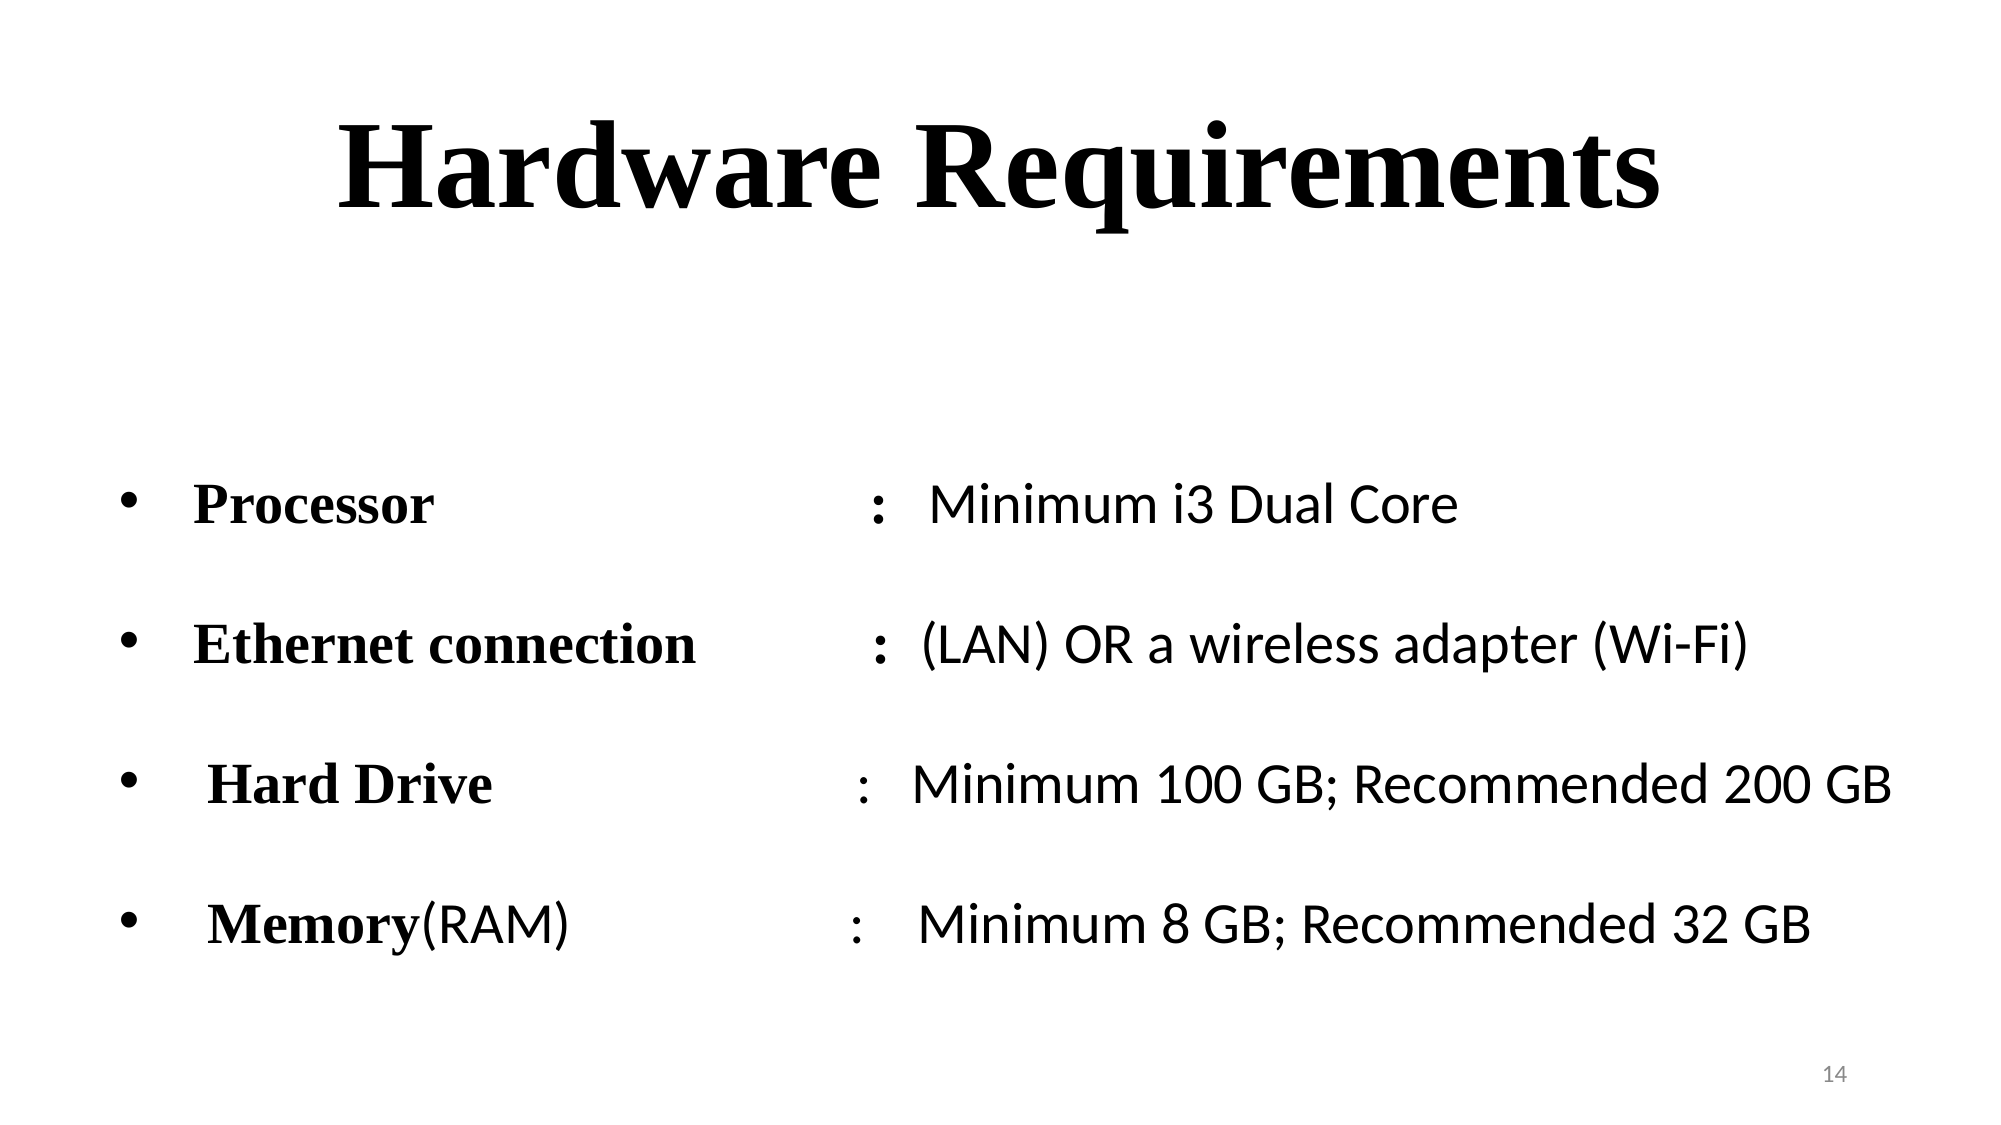

# Hardware Requirements

Processor                              :   Minimum i3 Dual Core
Ethernet connection            :  (LAN) OR a wireless adapter (Wi-Fi)
 Hard Drive                         :   Minimum 100 GB; Recommended 200 GB
 Memory(RAM)                     :    Minimum 8 GB; Recommended 32 GB

14